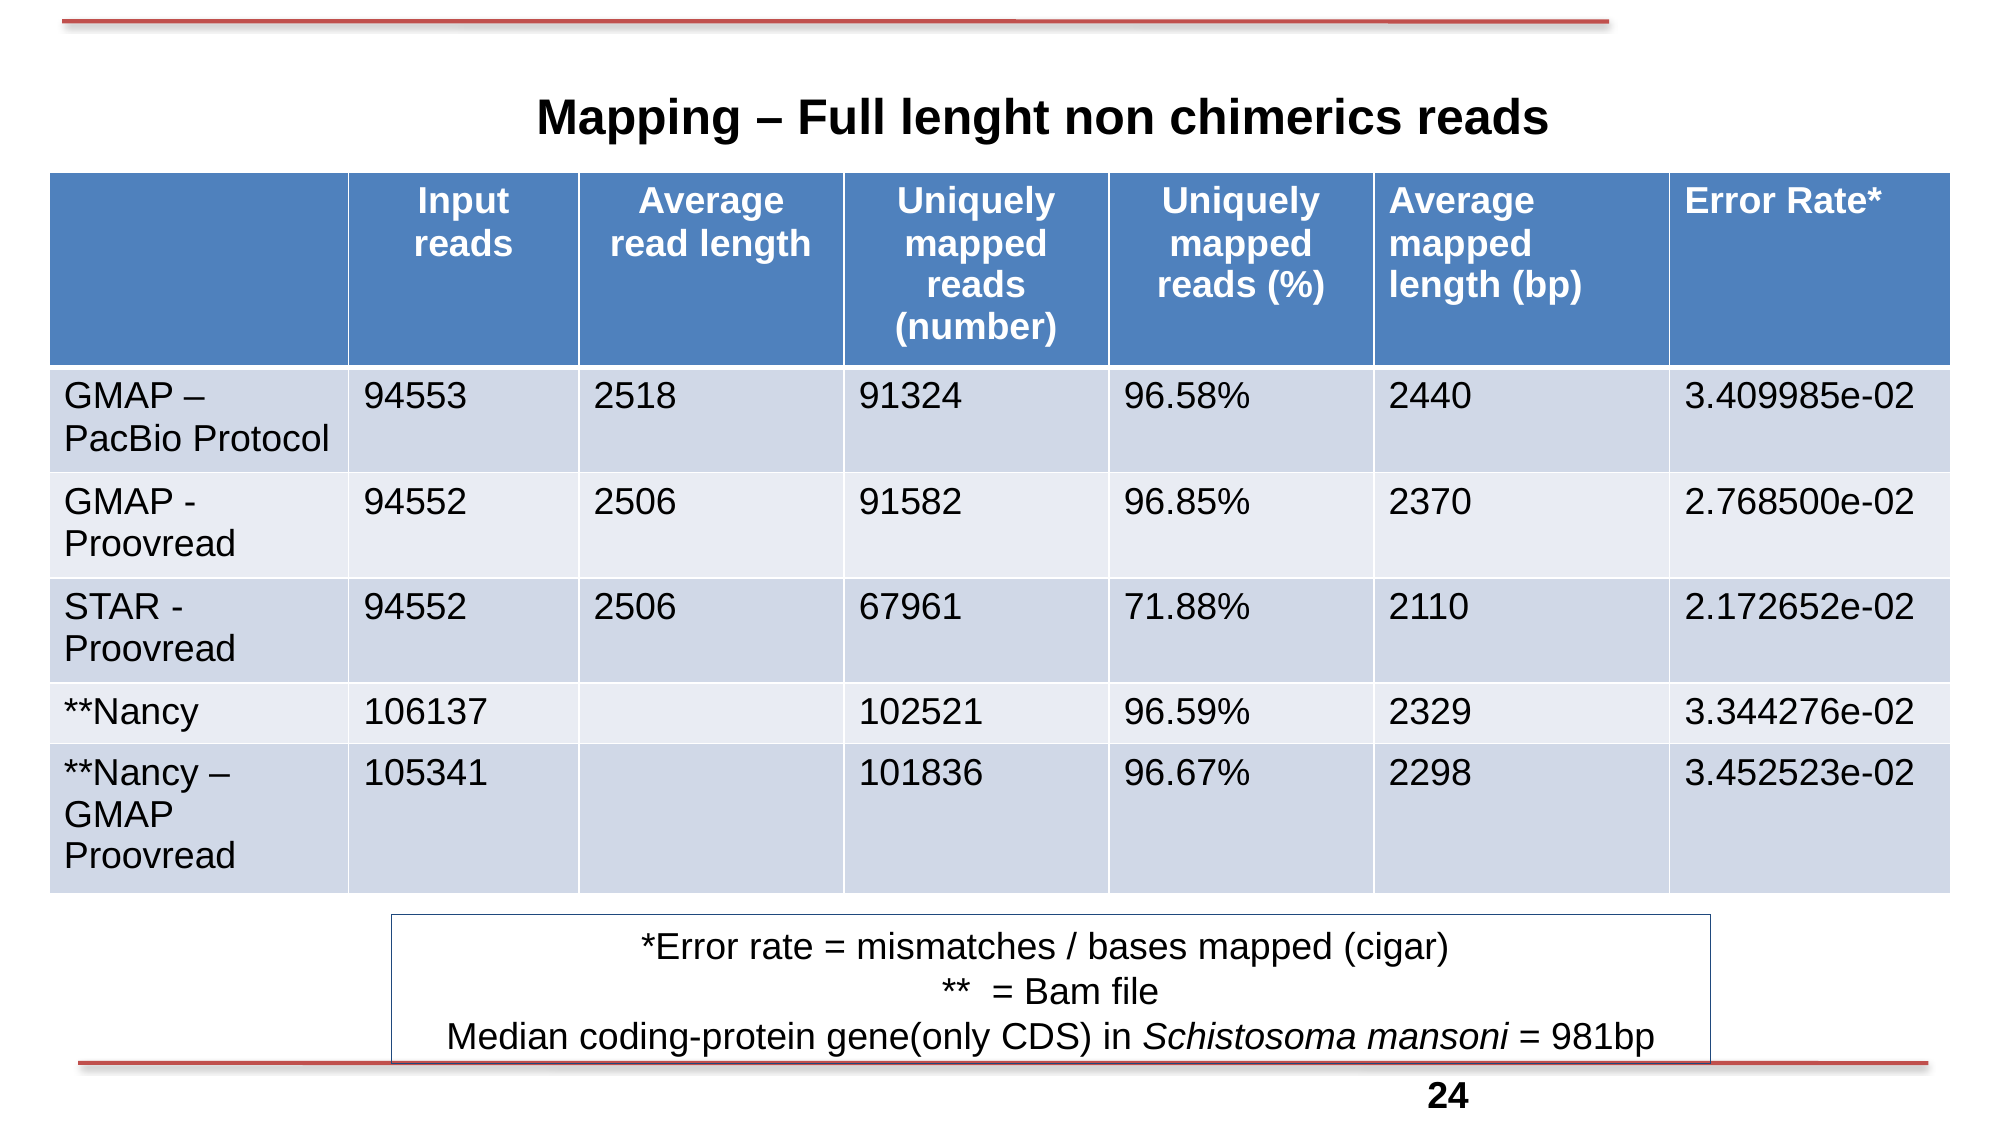

Mapping – Full lenght non chimerics reads
|  | Input reads | Average read length | Uniquely mapped reads (number) | Uniquely mapped reads (%) | Average mapped length (bp) | Error Rate\* |
| --- | --- | --- | --- | --- | --- | --- |
| GMAP – PacBio Protocol | 94553 | 2518 | 91324 | 96.58% | 2440 | 3.409985e-02 |
| GMAP - Proovread | 94552 | 2506 | 91582 | 96.85% | 2370 | 2.768500e-02 |
| STAR - Proovread | 94552 | 2506 | 67961 | 71.88% | 2110 | 2.172652e-02 |
| \*\*Nancy | 106137 |  | 102521 | 96.59% | 2329 | 3.344276e-02 |
| \*\*Nancy – GMAP Proovread | 105341 |  | 101836 | 96.67% | 2298 | 3.452523e-02 |
*Error rate = mismatches / bases mapped (cigar)
**  = Bam file
Median coding-protein gene(only CDS) in Schistosoma mansoni = 981bp
24